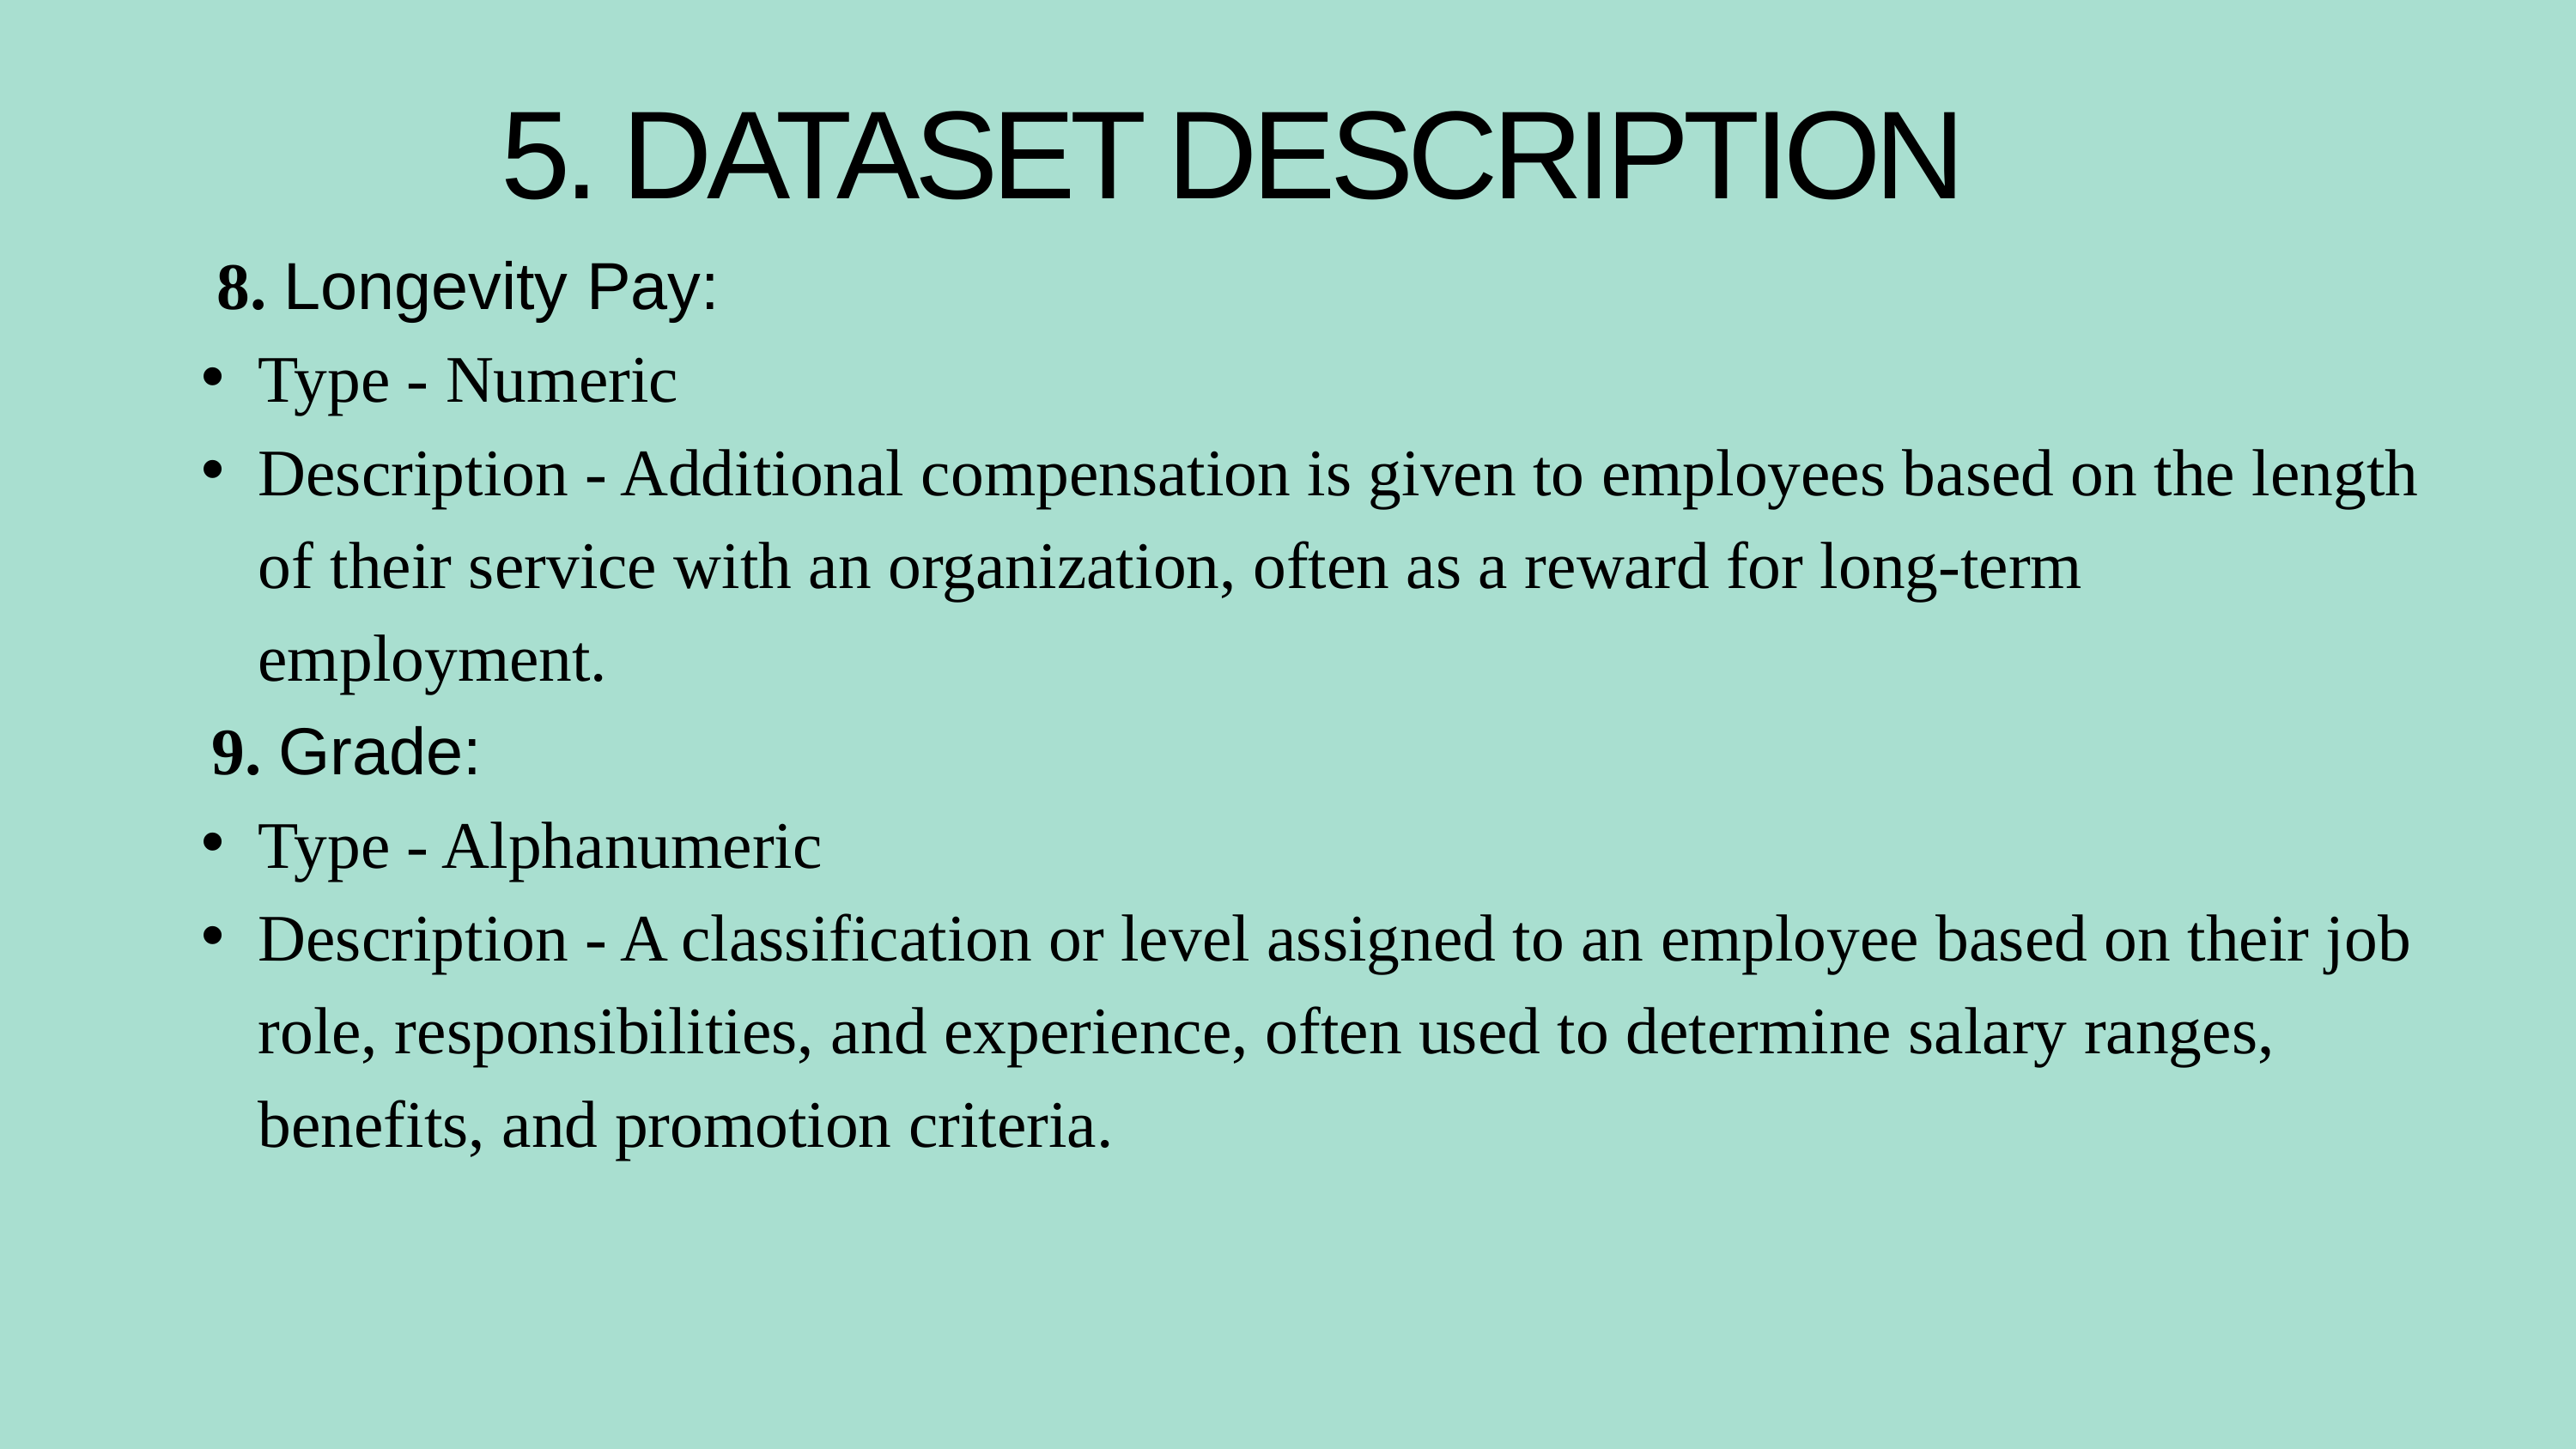

5. DATASET DESCRIPTION
    8. Longevity Pay:
Type - Numeric
Description - Additional compensation is given to employees based on the length of their service with an organization, often as a reward for long-term employment.
    9. Grade:
Type - Alphanumeric
Description - A classification or level assigned to an employee based on their job role, responsibilities, and experience, often used to determine salary ranges, benefits, and promotion criteria.